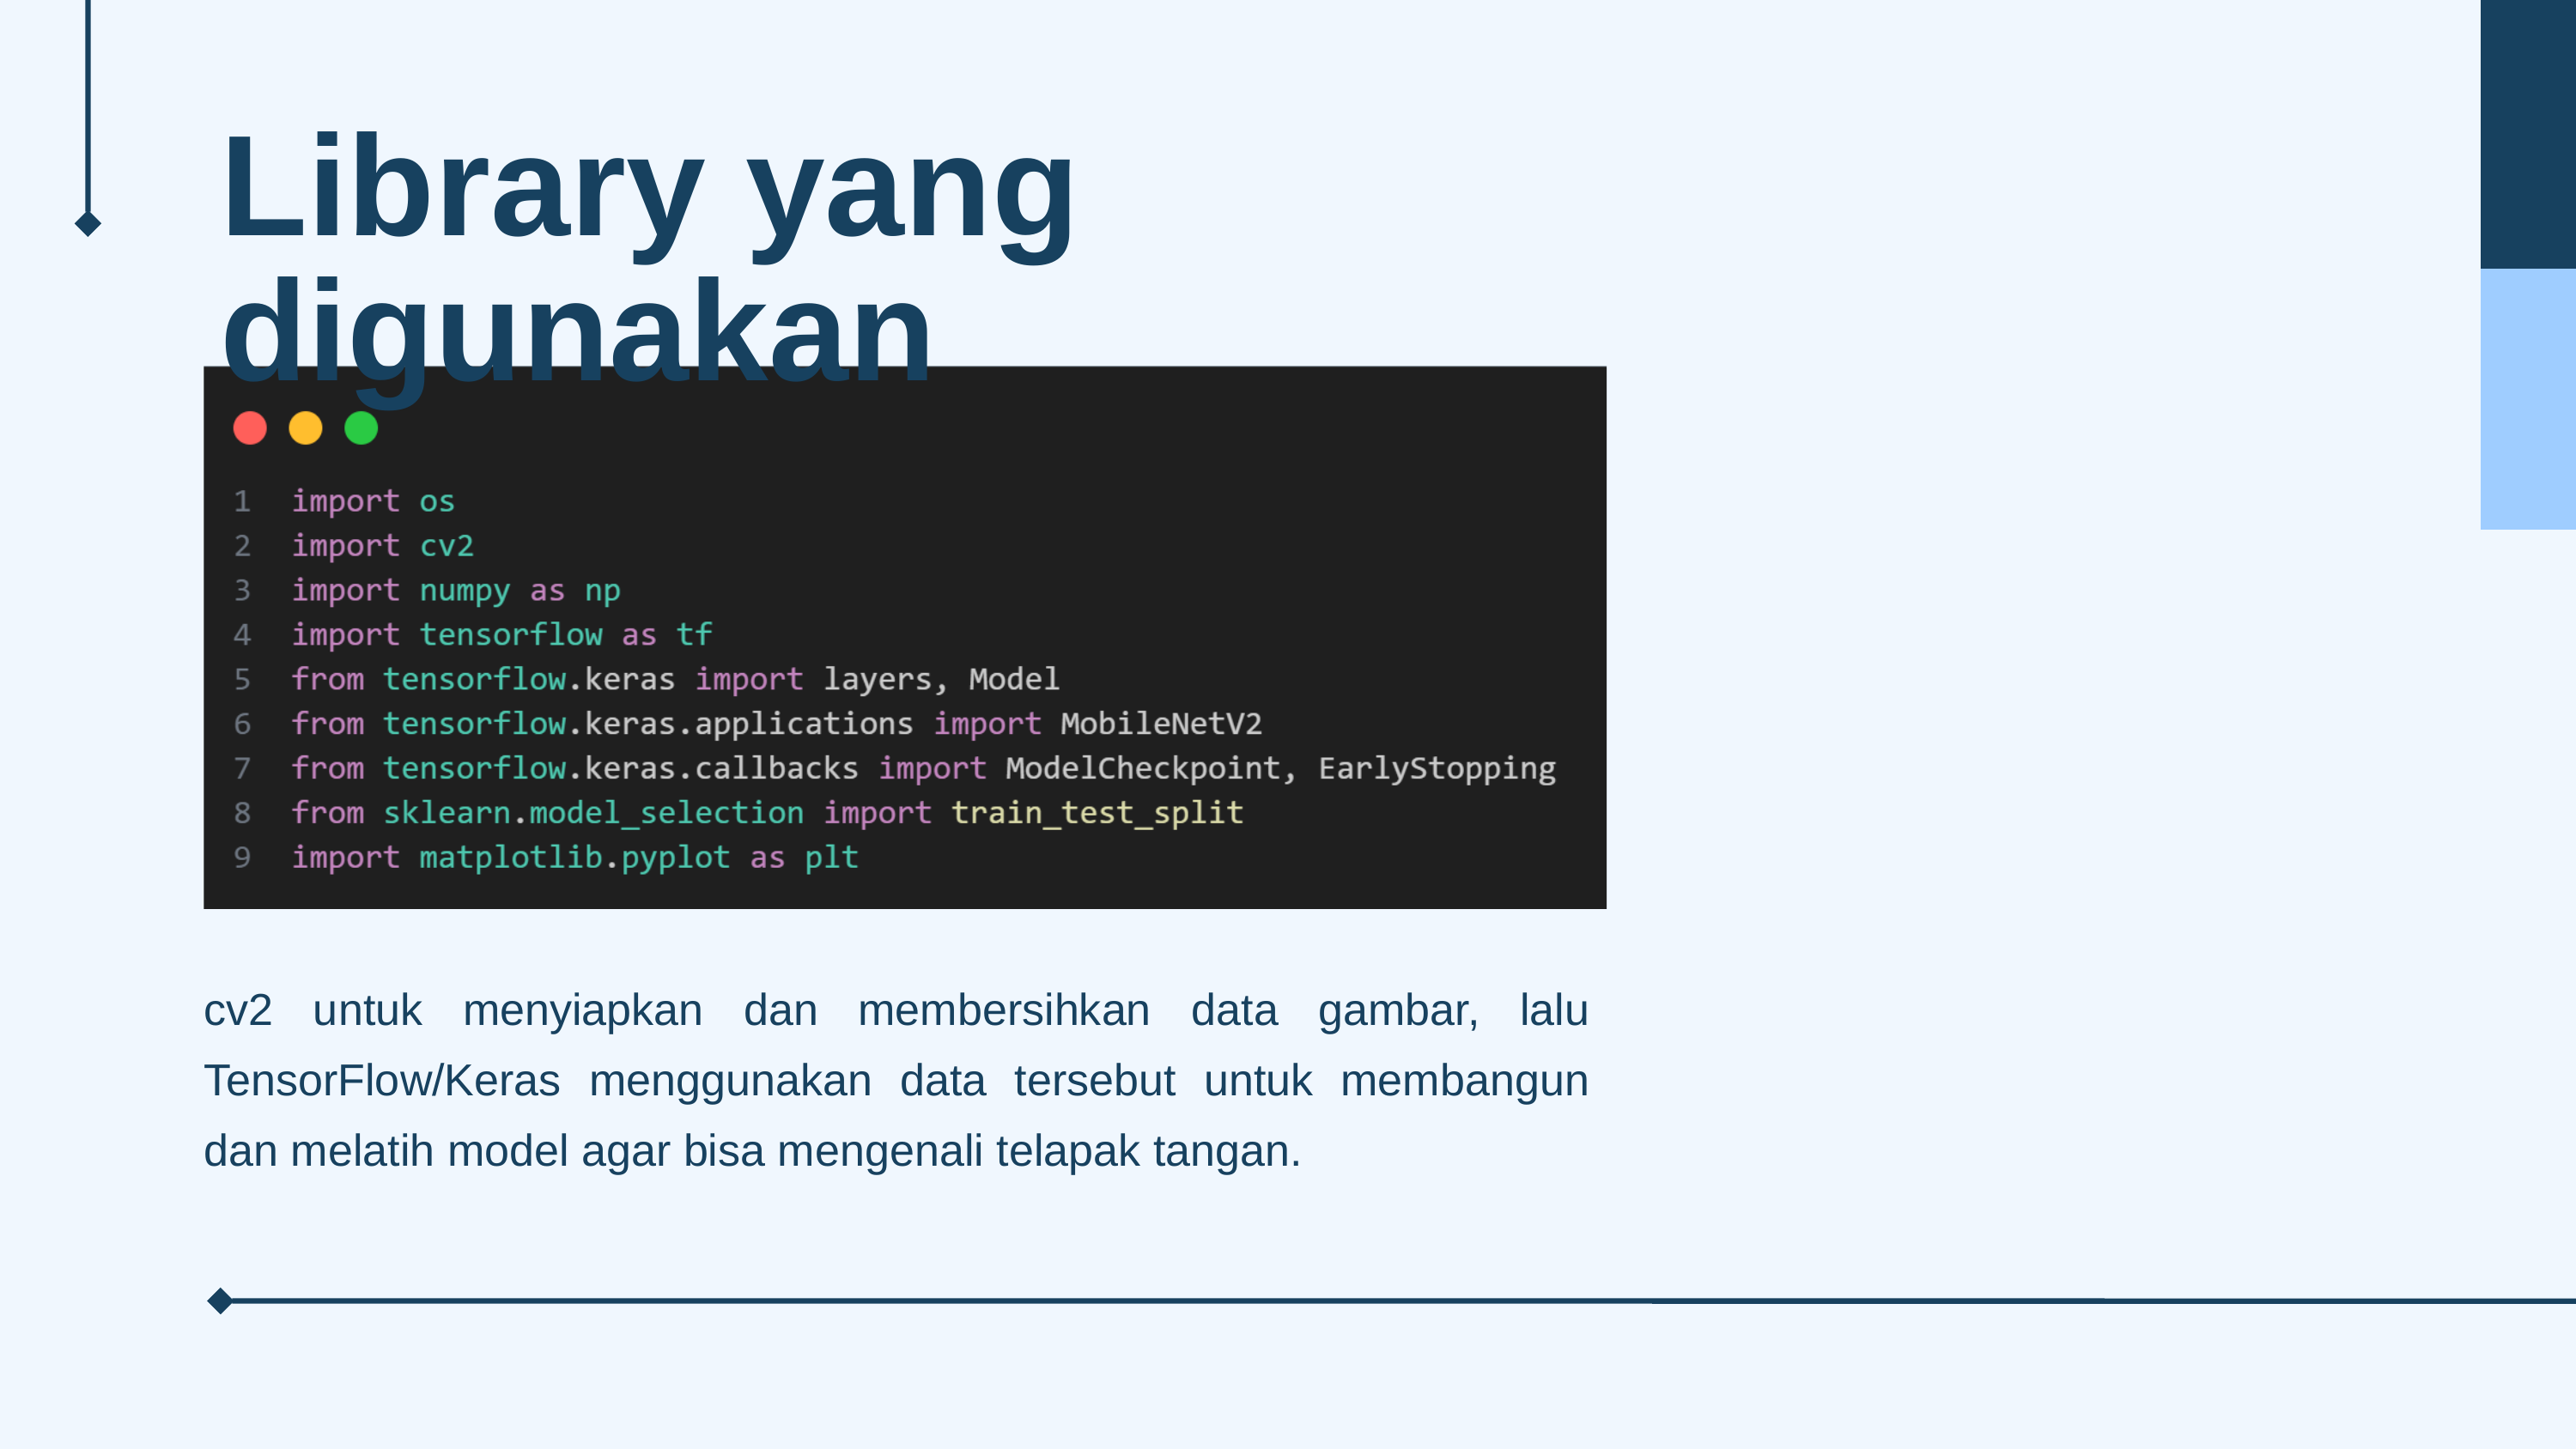

Library yang digunakan

cv2 untuk menyiapkan dan membersihkan data gambar, lalu TensorFlow/Keras menggunakan data tersebut untuk membangun dan melatih model agar bisa mengenali telapak tangan.